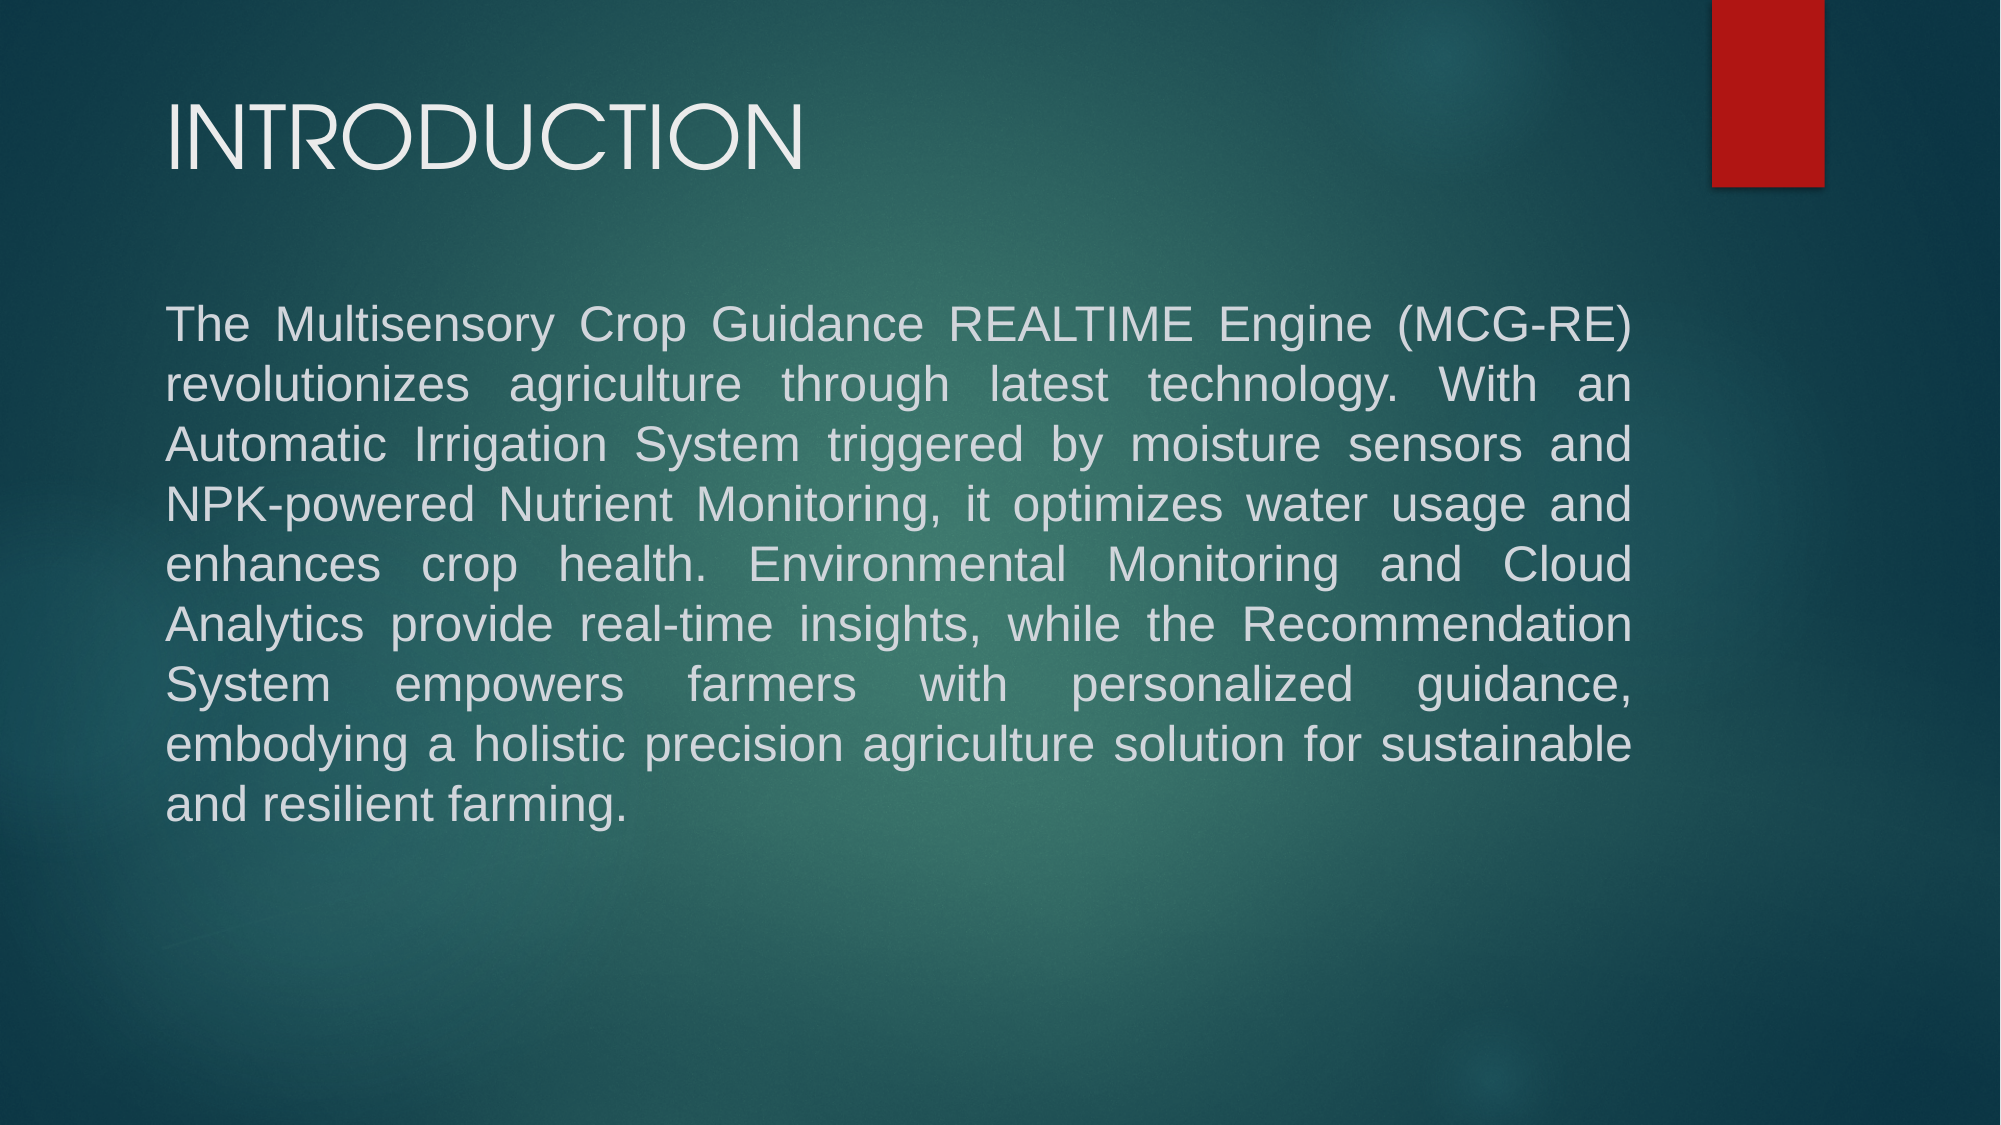

# INTRODUCTION
The Multisensory Crop Guidance REALTIME Engine (MCG-RE) revolutionizes agriculture through latest technology. With an Automatic Irrigation System triggered by moisture sensors and NPK-powered Nutrient Monitoring, it optimizes water usage and enhances crop health. Environmental Monitoring and Cloud Analytics provide real-time insights, while the Recommendation System empowers farmers with personalized guidance, embodying a holistic precision agriculture solution for sustainable and resilient farming.